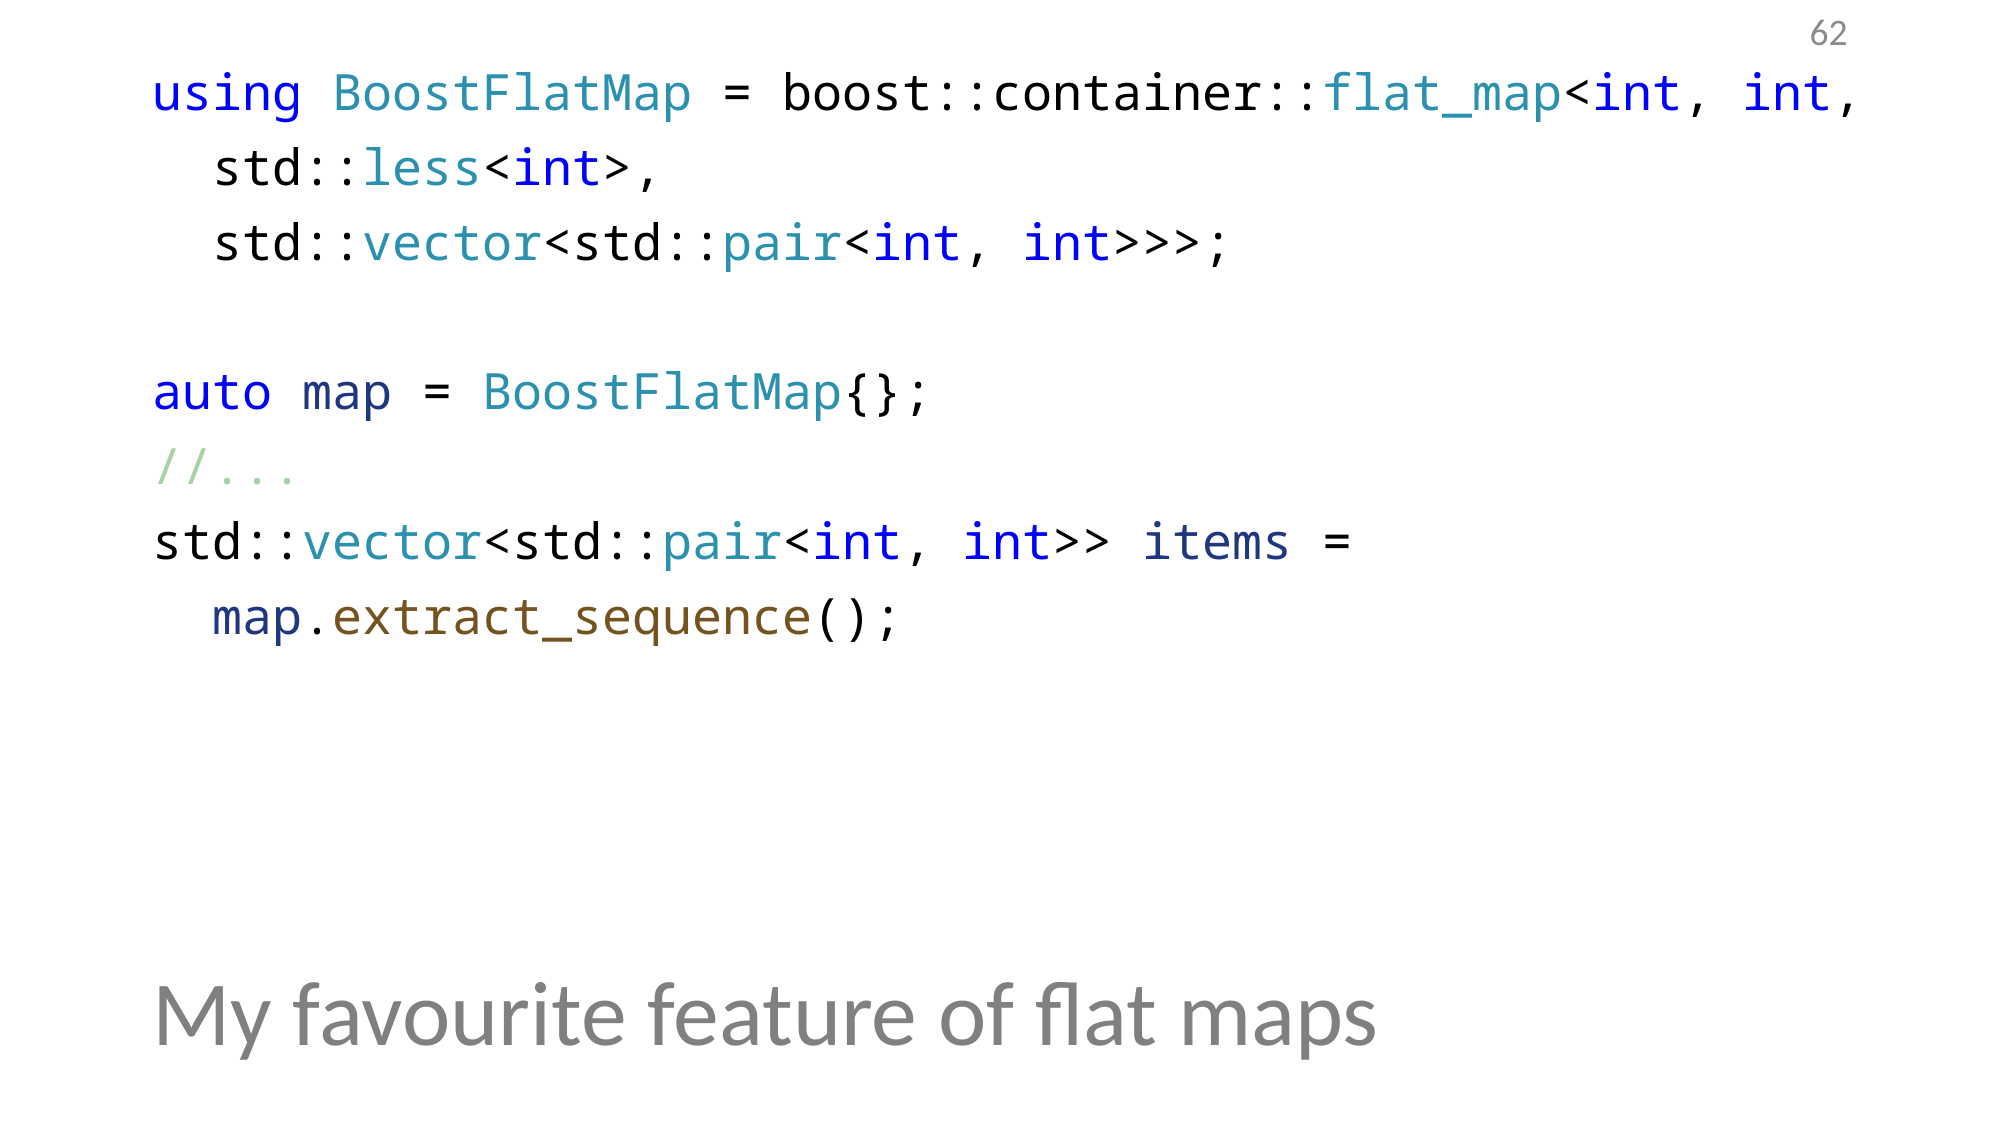

62
using BoostFlatMap = boost::container::flat_map<int, int,
  std::less<int>,
  std::vector<std::pair<int, int>>>;

auto map = BoostFlatMap{};
//...
std::vector<std::pair<int, int>> items =
  map.extract_sequence();
# My favourite feature of flat maps